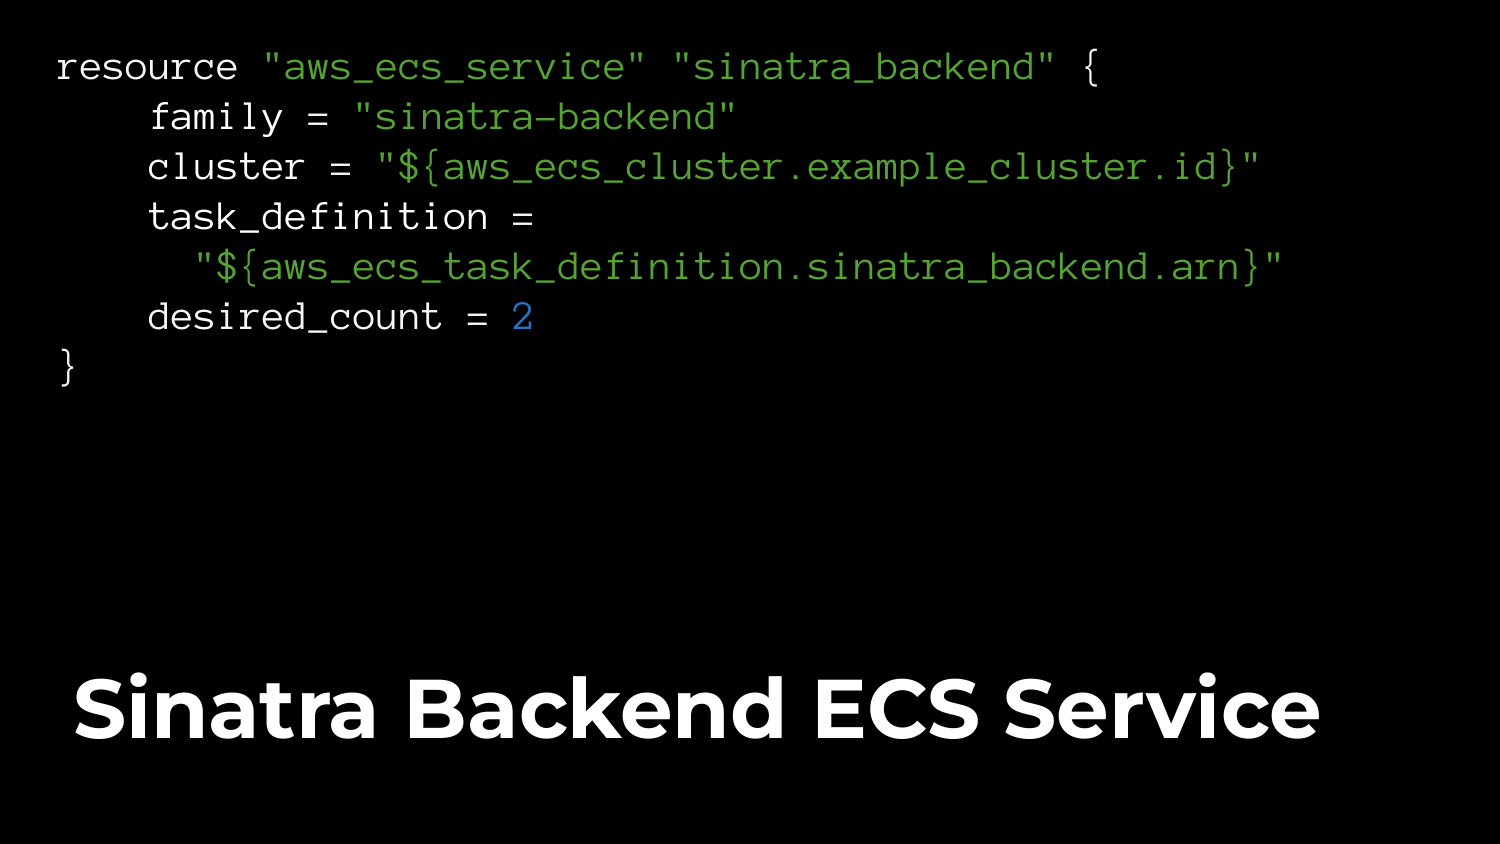

resource "aws_ecs_service" "sinatra_backend" {
    family = "sinatra-backend"
    cluster = "${aws_ecs_cluster.example_cluster.id}"
    task_definition =
      "${aws_ecs_task_definition.sinatra_backend.arn}"
    desired_count = 2
}
Sinatra Backend ECS Service